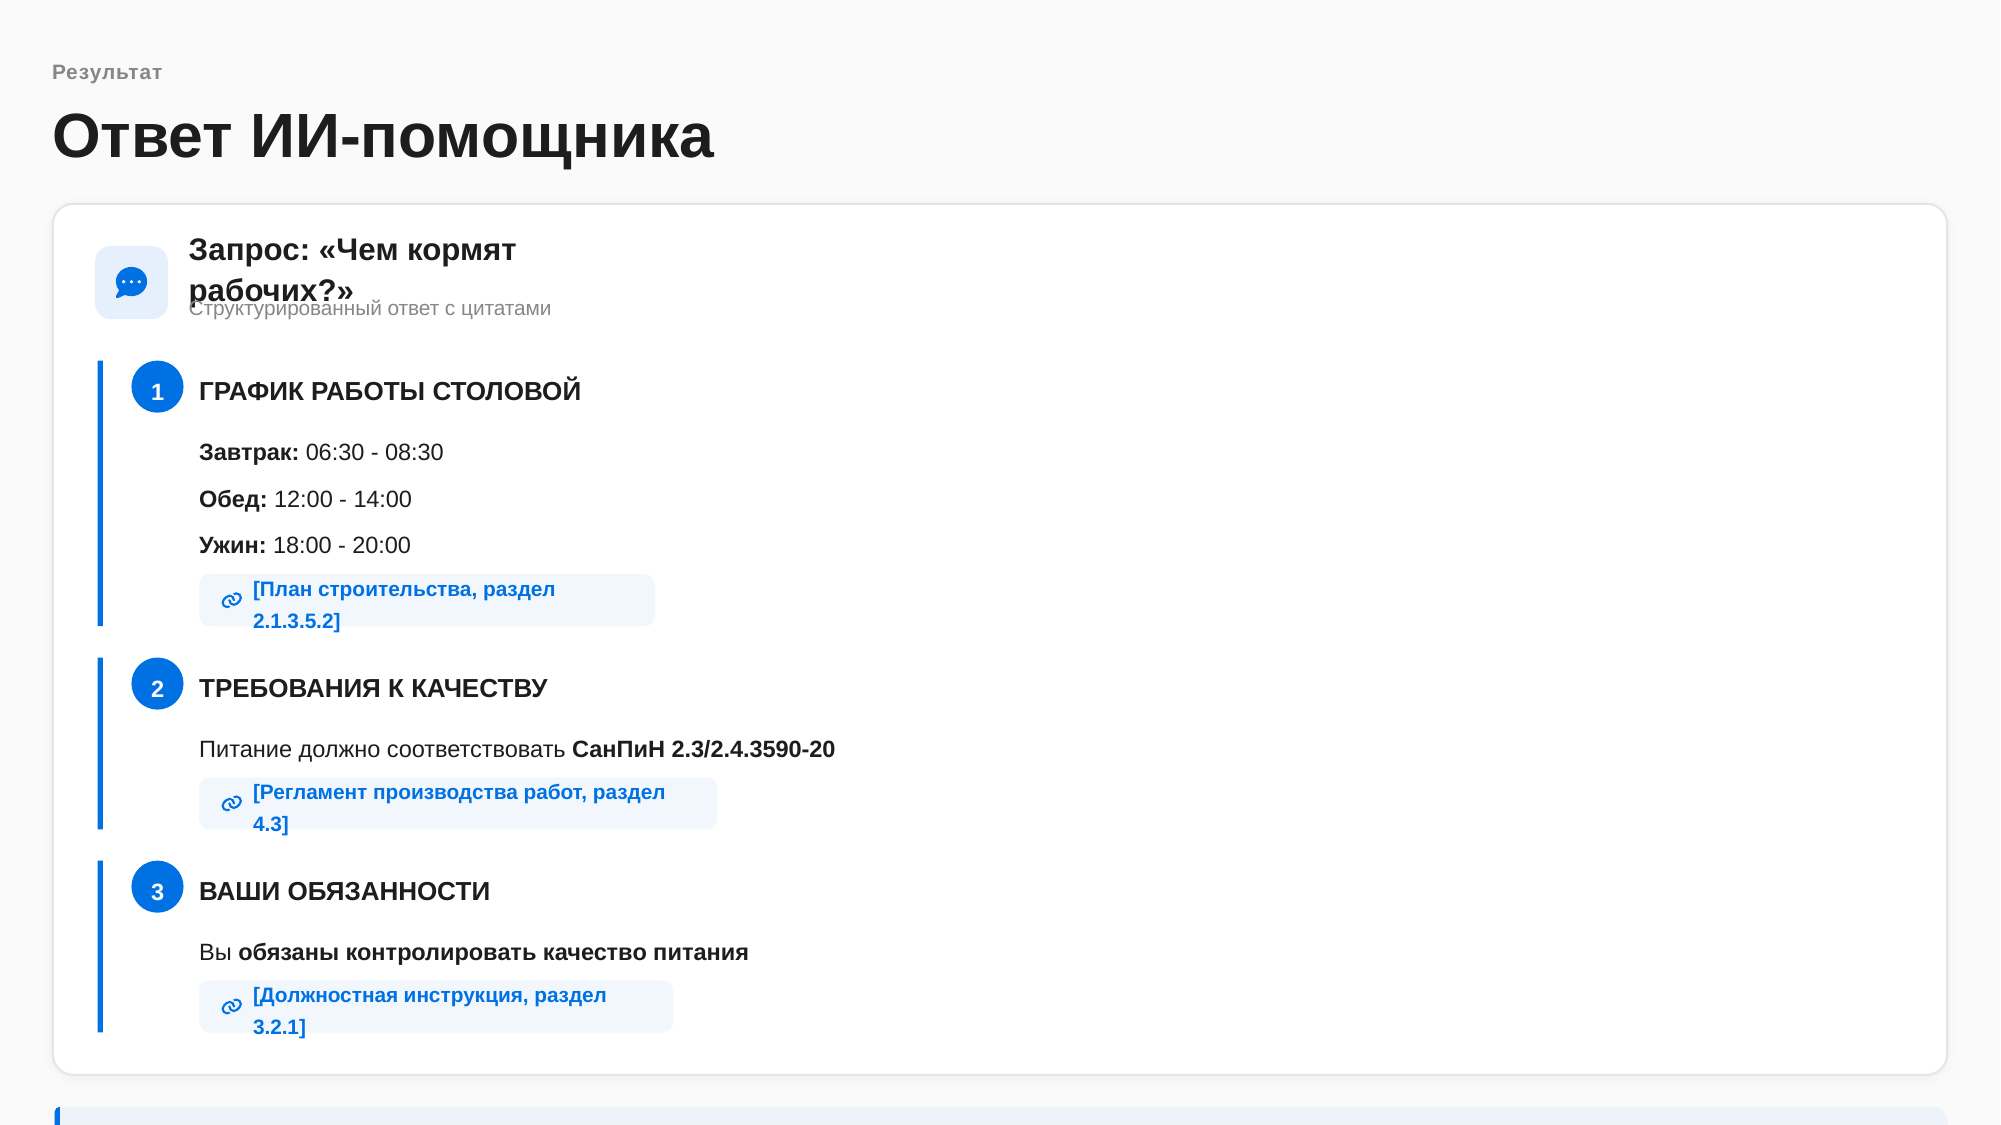

Результат
Ответ ИИ-помощника

Запрос: «Чем кормят рабочих?»

Структурированный ответ с цитатами

1

ГРАФИК РАБОТЫ СТОЛОВОЙ
Завтрак: 06:30 - 08:30
Обед: 12:00 - 14:00
Ужин: 18:00 - 20:00

[План строительства, раздел 2.1.3.5.2]

2

ТРЕБОВАНИЯ К КАЧЕСТВУ
Питание должно соответствовать СанПиН 2.3/2.4.3590-20

[Регламент производства работ, раздел 4.3]

3

ВАШИ ОБЯЗАННОСТИ
Вы обязаны контролировать качество питания

[Должностная инструкция, раздел 3.2.1]

Каждый факт подтверждён ссылкой на конкретный документ и раздел